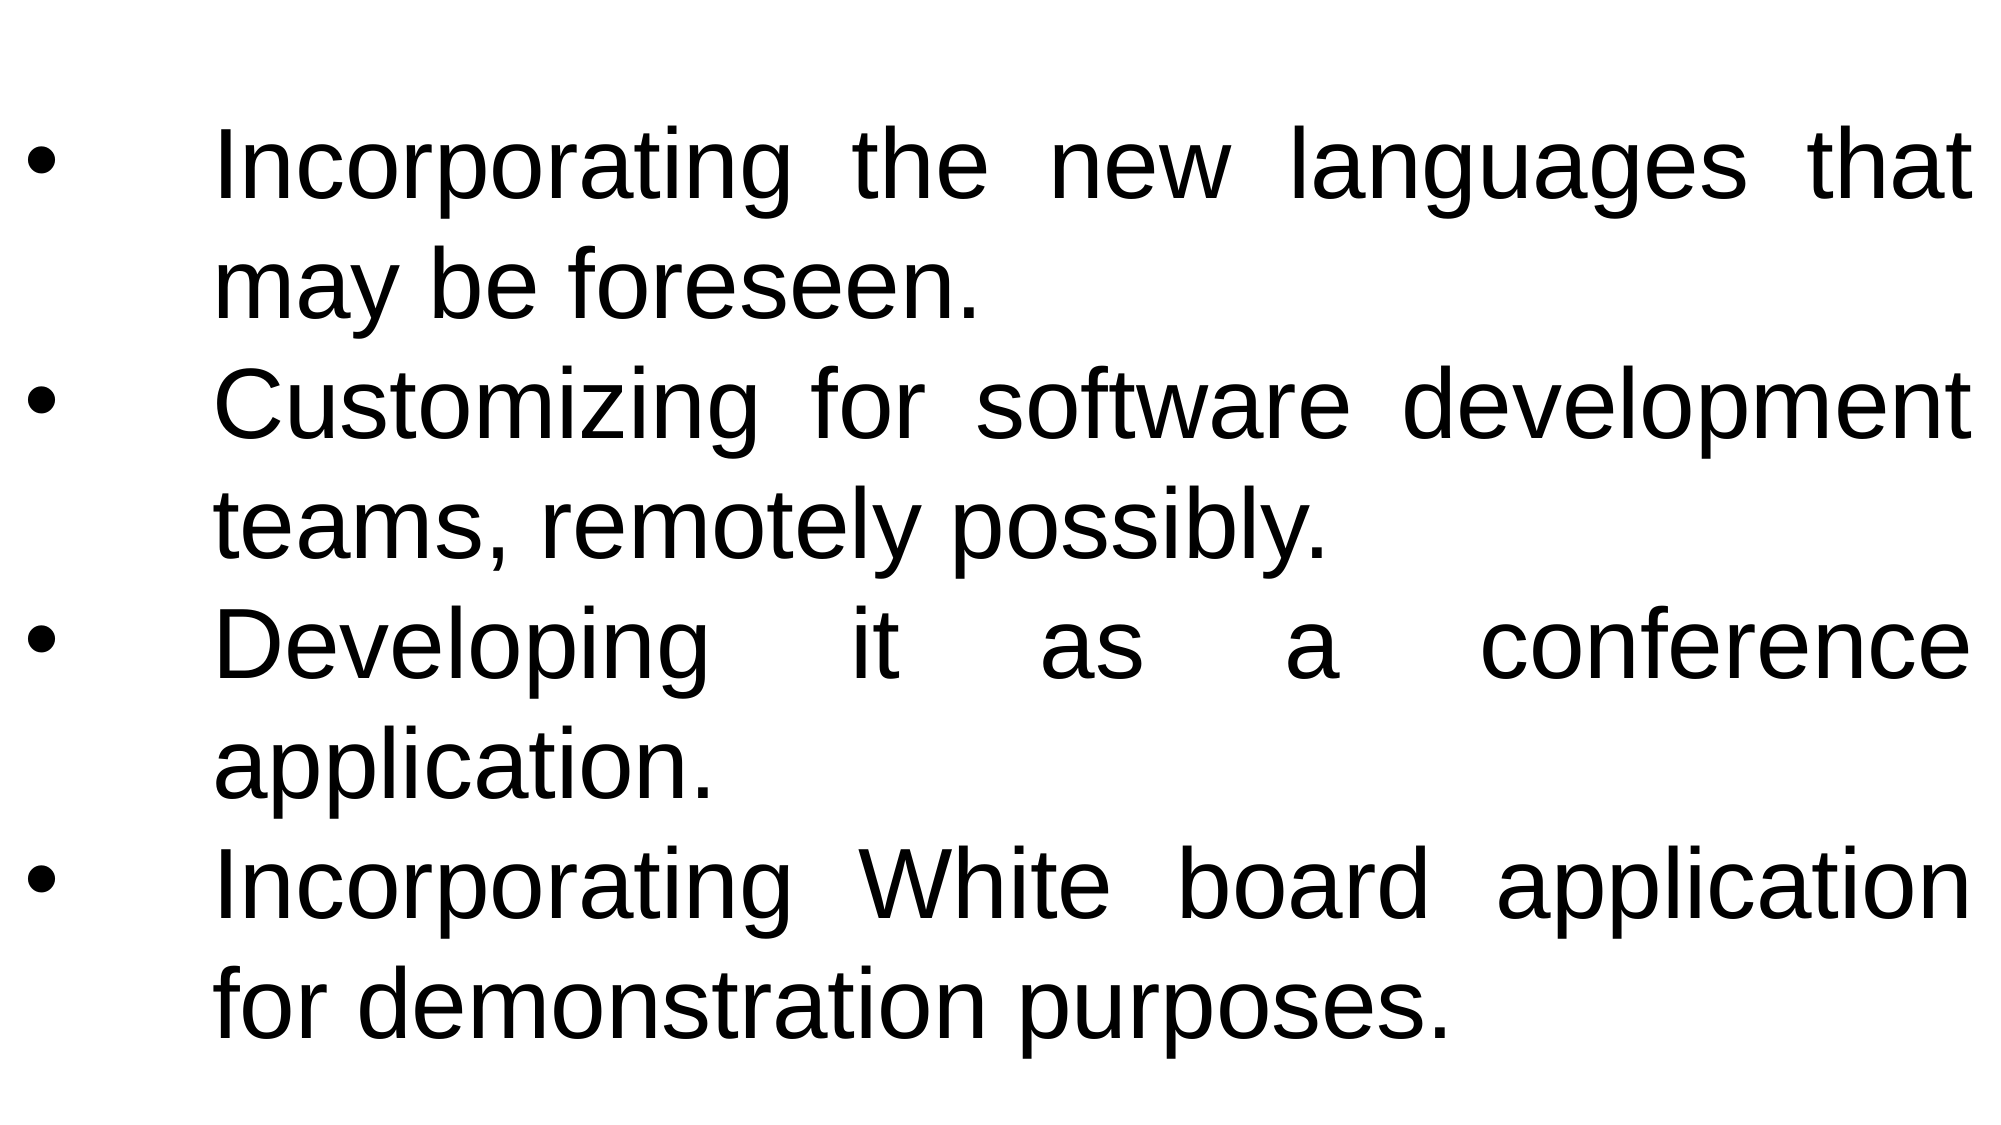

Incorporating the new languages that may be foreseen.
Customizing for software development teams, remotely possibly.
Developing it as a conference application.
Incorporating White board application for demonstration purposes.